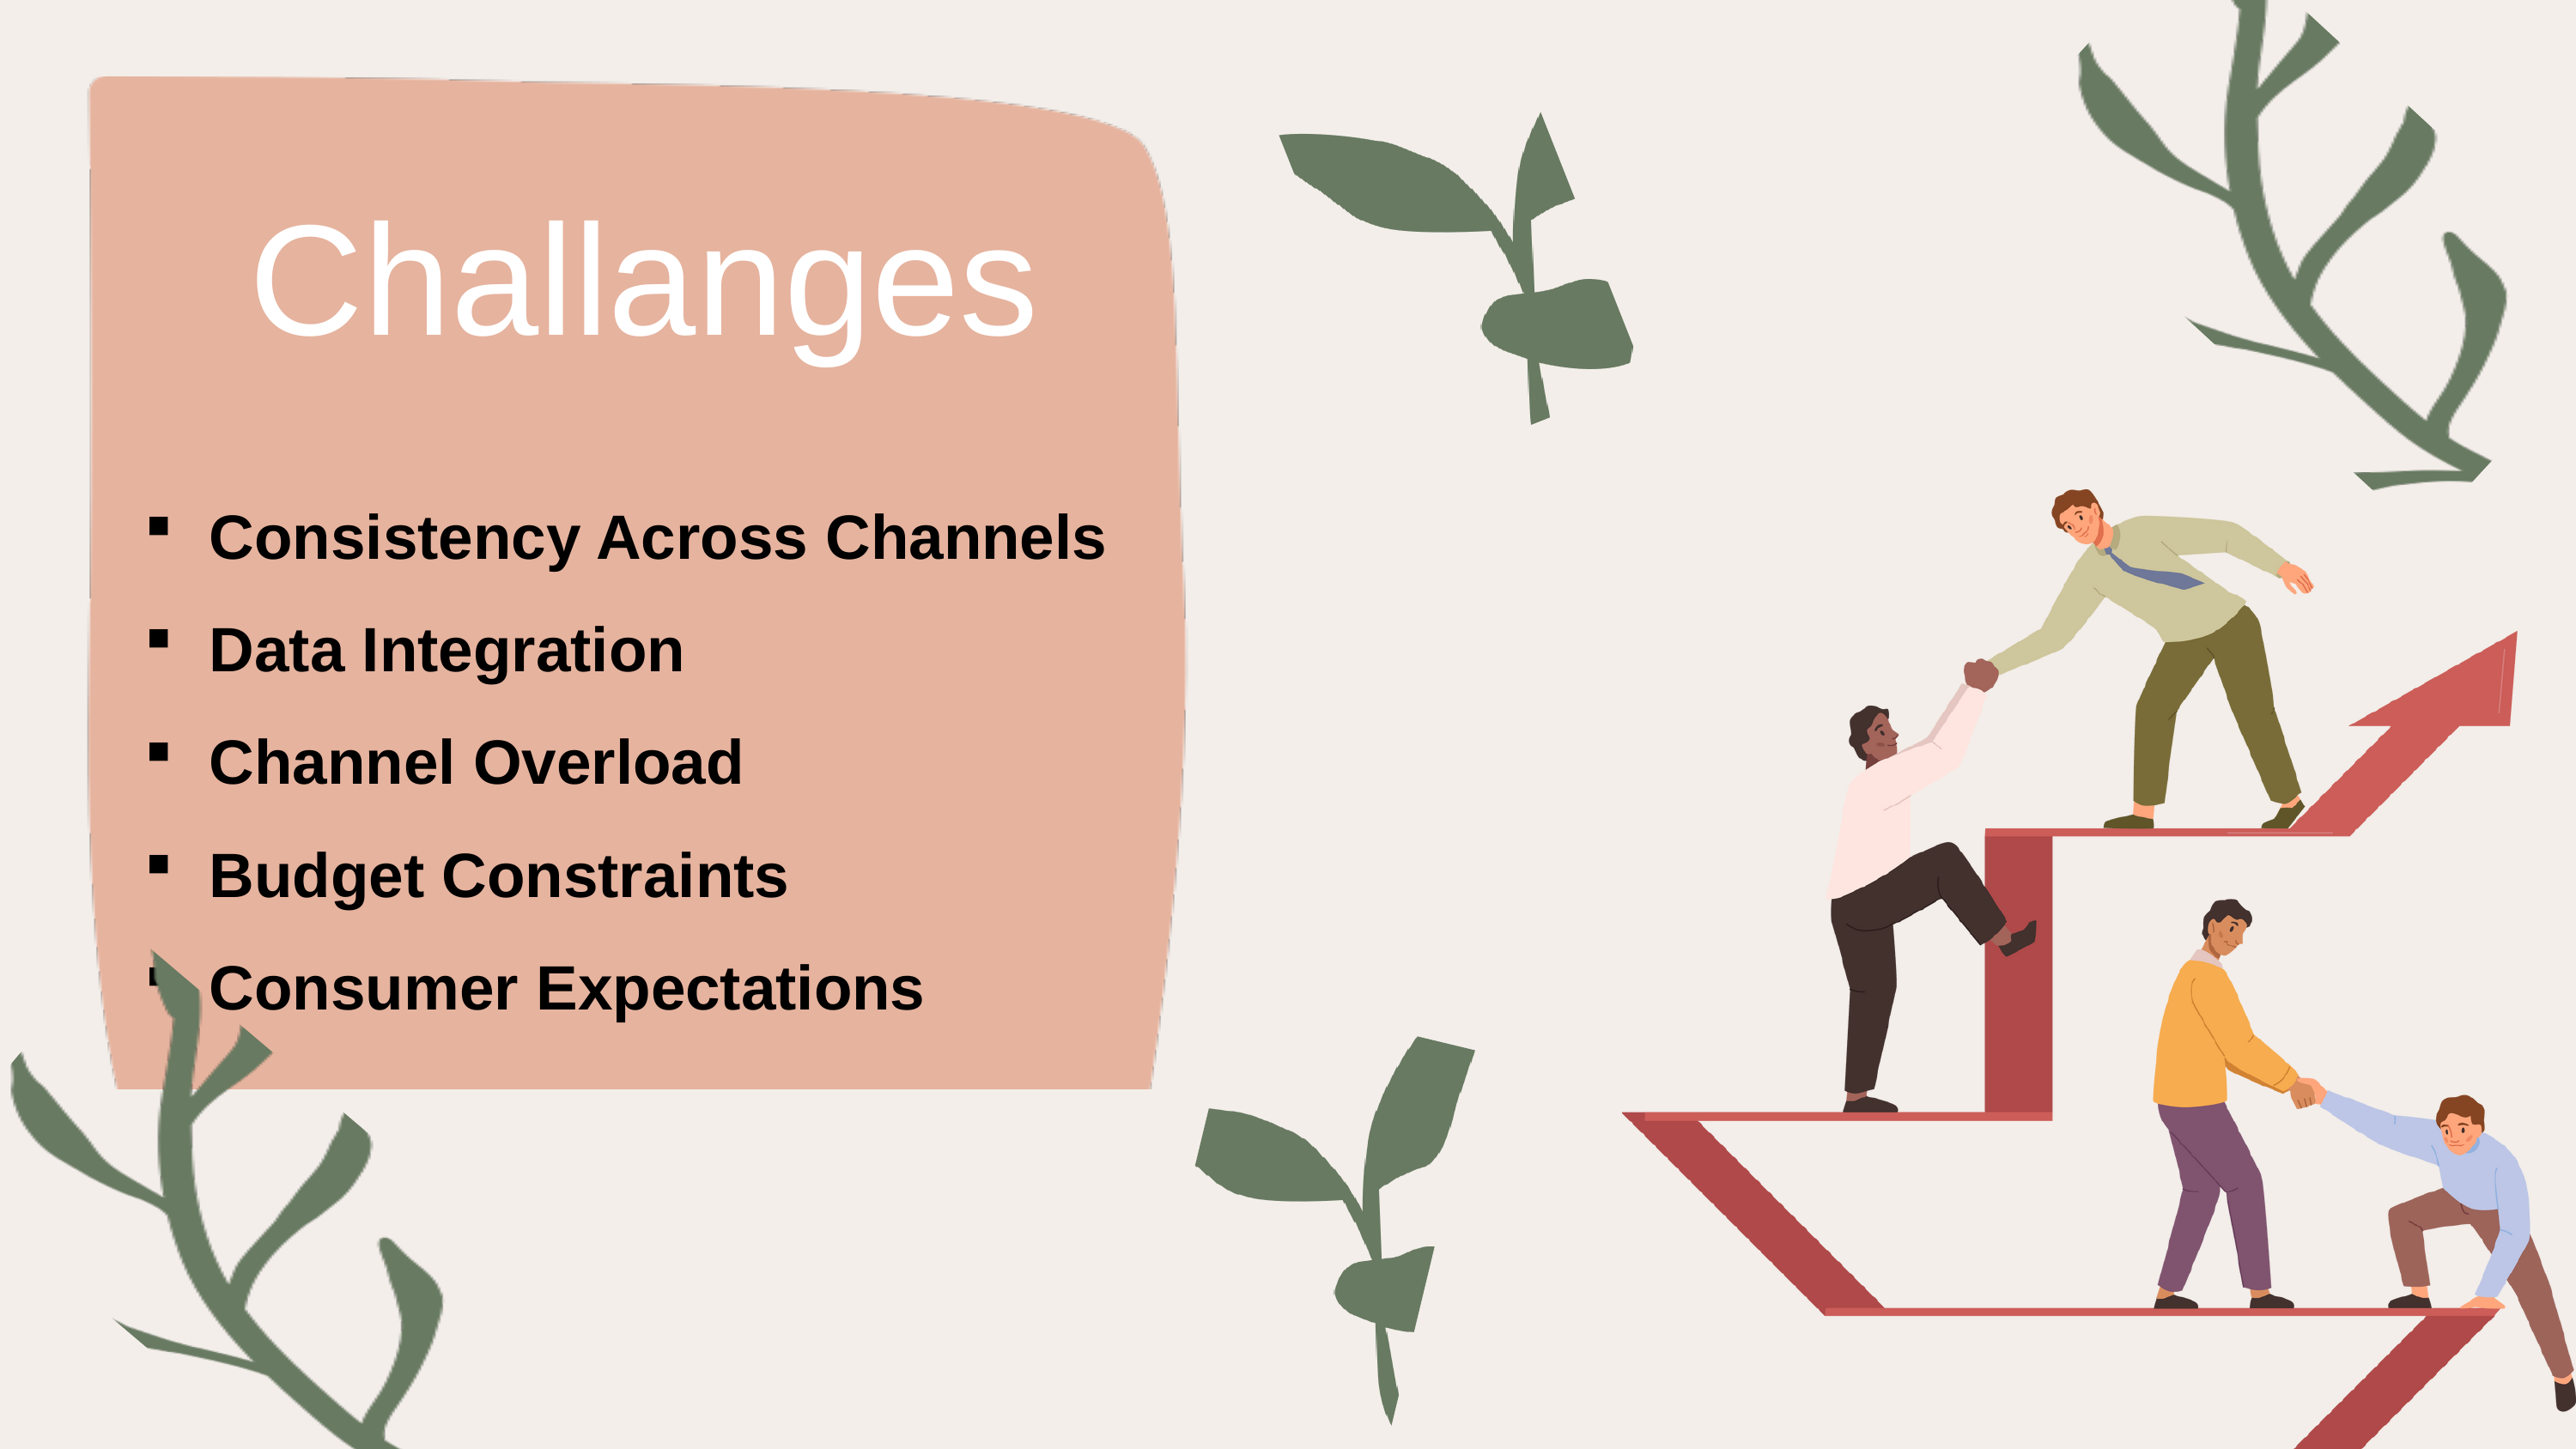

Challanges
Consistency Across Channels
Data Integration
Channel Overload
Budget Constraints
Consumer Expectations